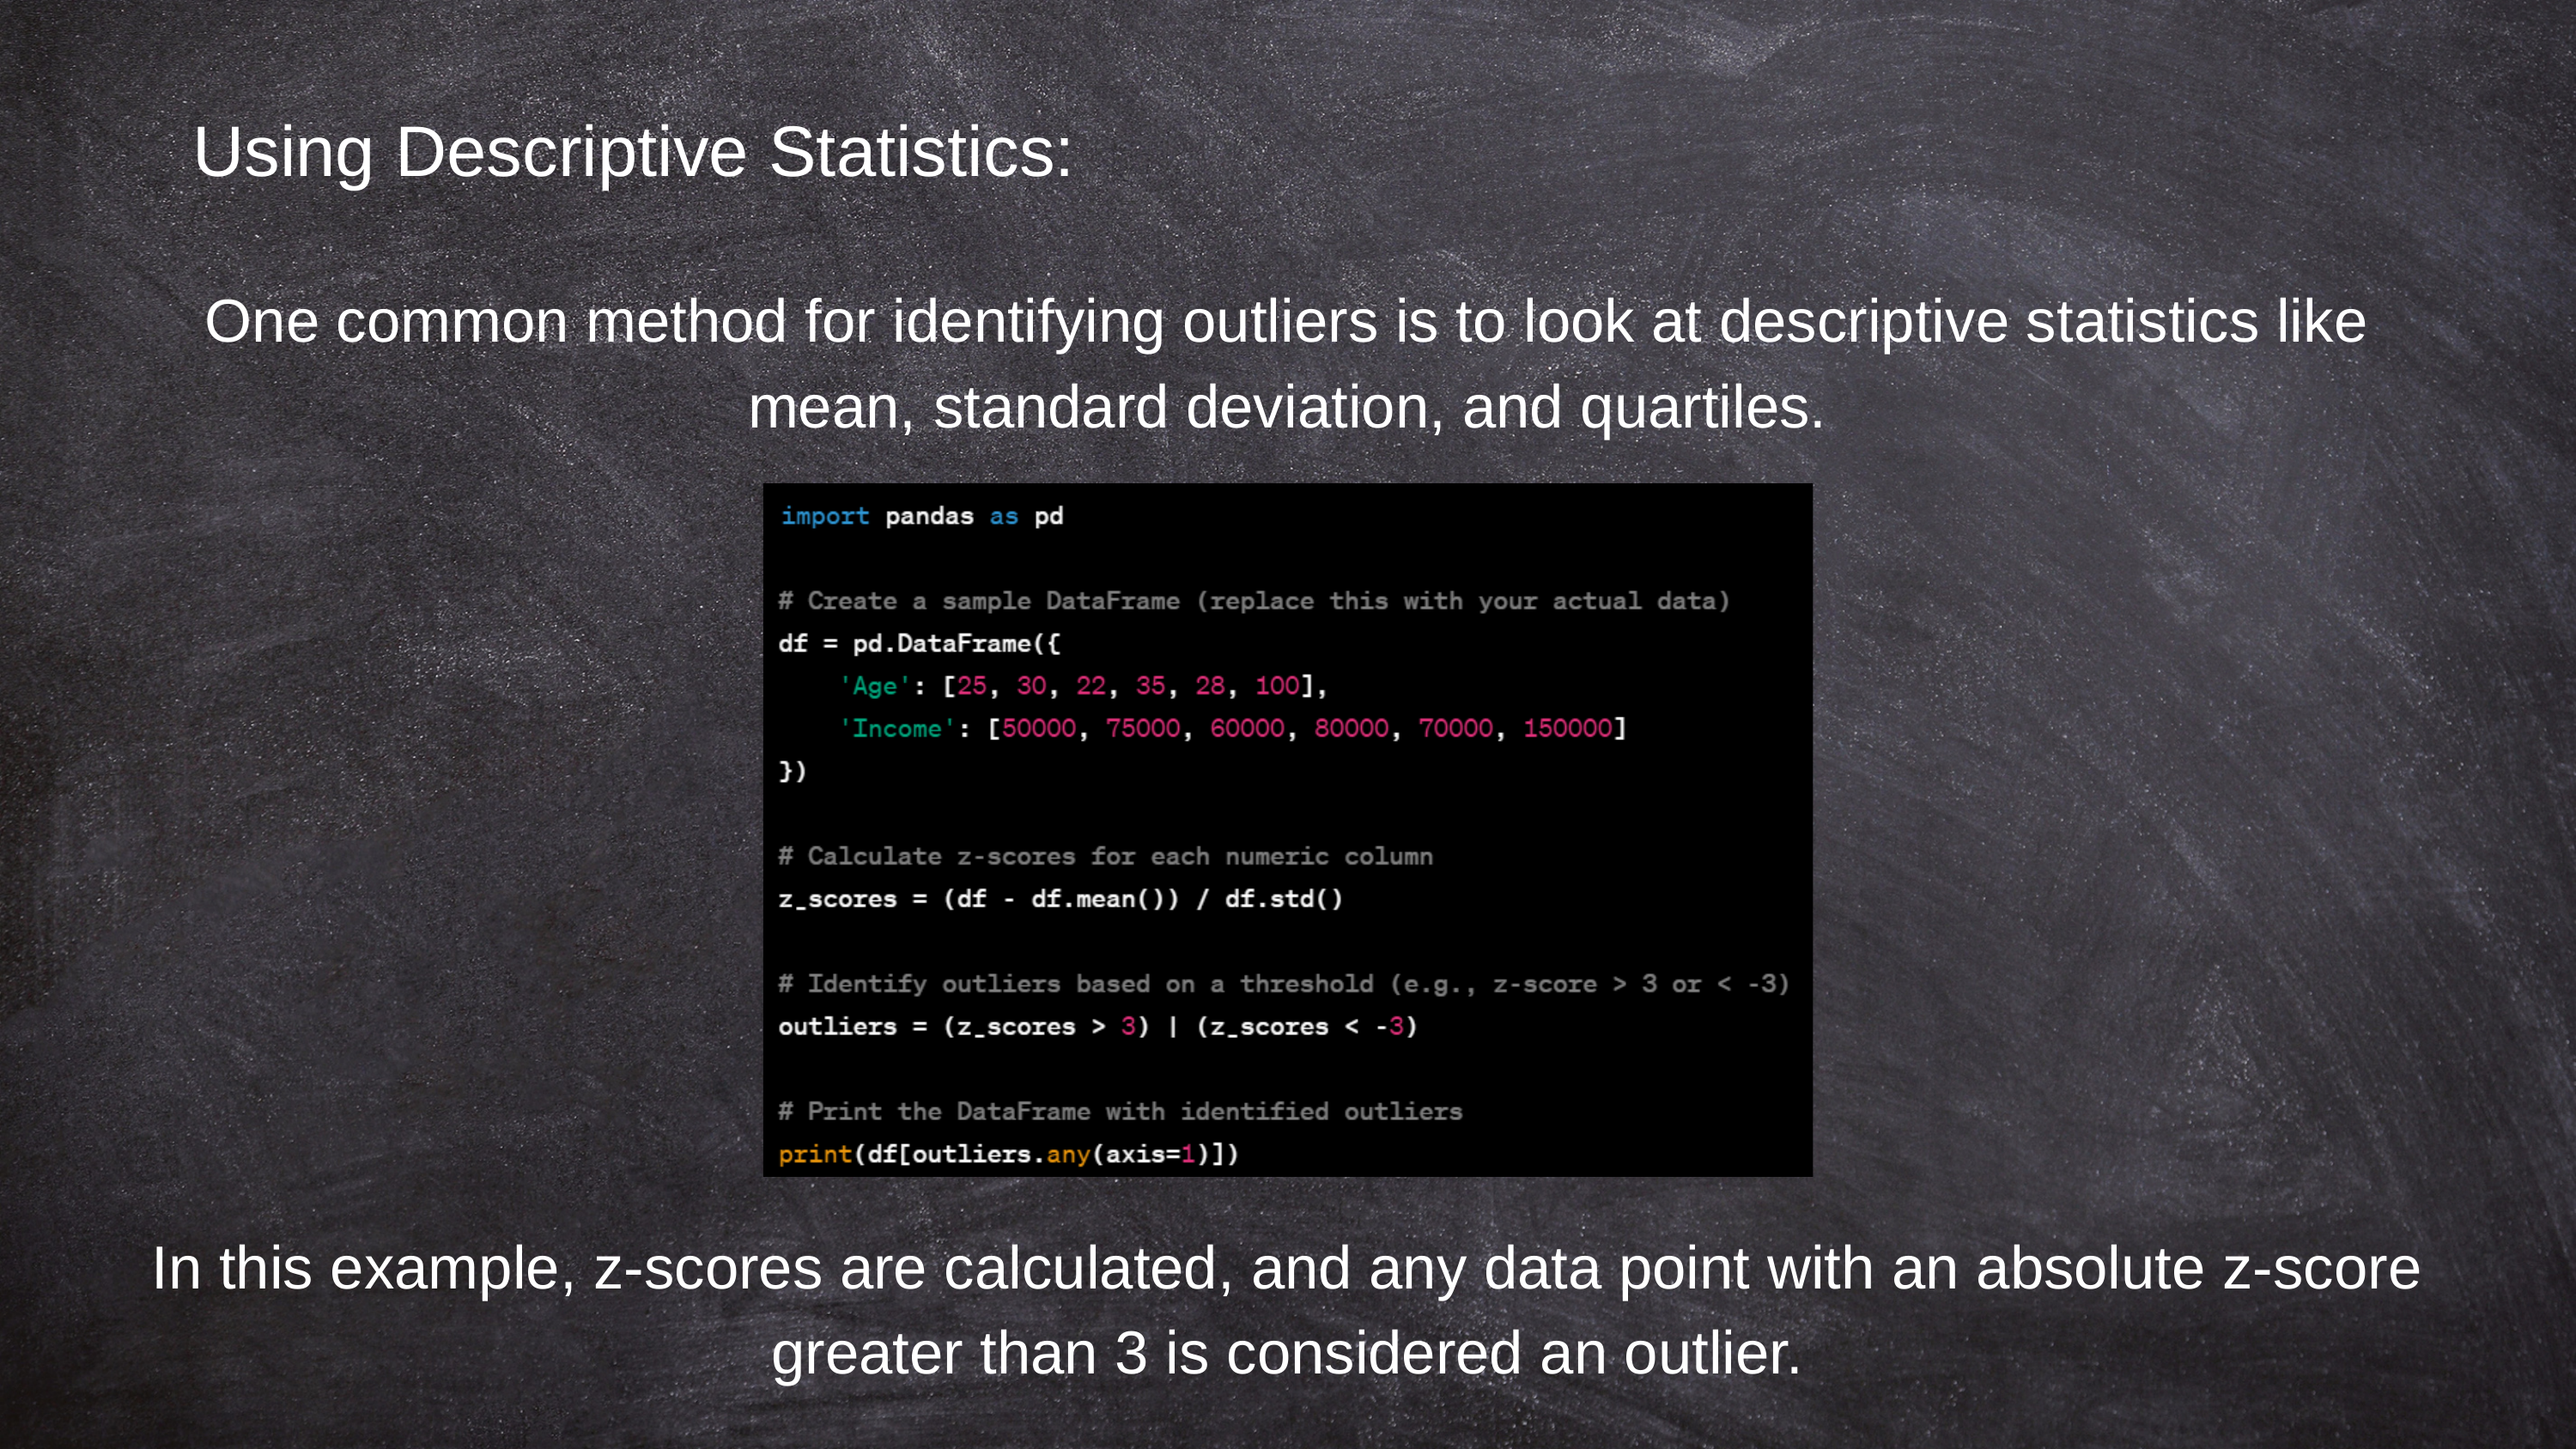

Using Descriptive Statistics:
One common method for identifying outliers is to look at descriptive statistics like mean, standard deviation, and quartiles.

In this example, z-scores are calculated, and any data point with an absolute z-score greater than 3 is considered an outlier.